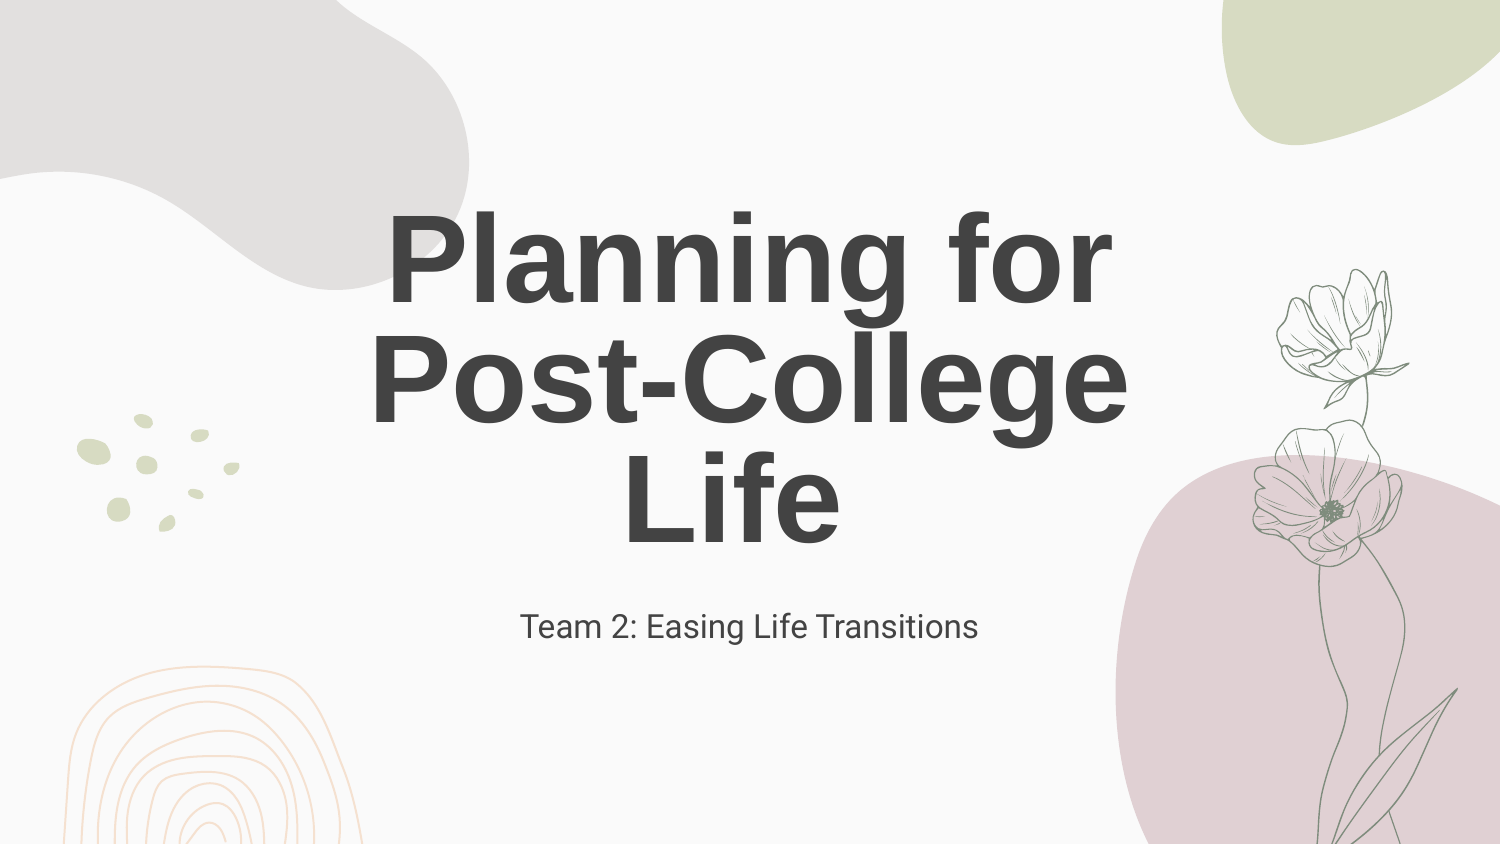

# Planning for Post-College Life

Team 2: Easing Life Transitions